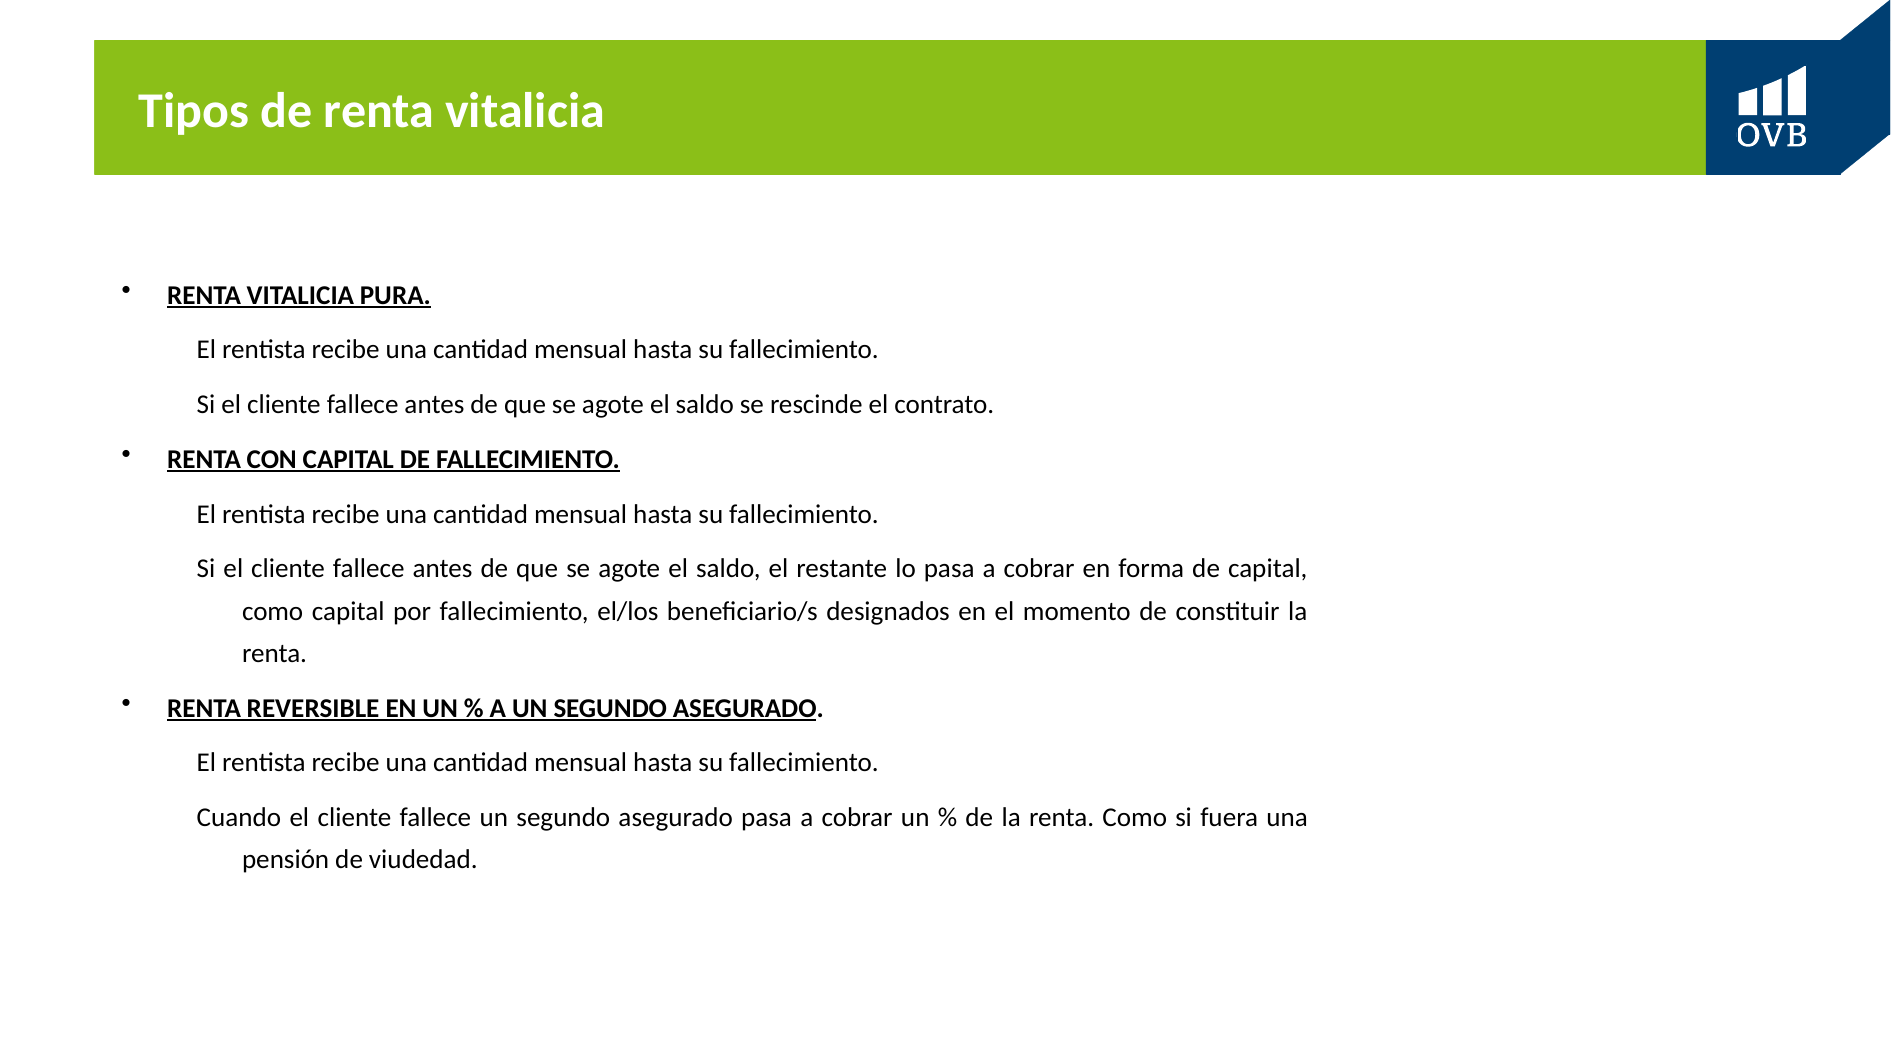

# Tipos de renta vitalicia
RENTA VITALICIA PURA.
El rentista recibe una cantidad mensual hasta su fallecimiento.
Si el cliente fallece antes de que se agote el saldo se rescinde el contrato.
RENTA CON CAPITAL DE FALLECIMIENTO.
El rentista recibe una cantidad mensual hasta su fallecimiento.
Si el cliente fallece antes de que se agote el saldo, el restante lo pasa a cobrar en forma de capital, como capital por fallecimiento, el/los beneficiario/s designados en el momento de constituir la renta.
RENTA REVERSIBLE EN UN % A UN SEGUNDO ASEGURADO.
El rentista recibe una cantidad mensual hasta su fallecimiento.
Cuando el cliente fallece un segundo asegurado pasa a cobrar un % de la renta. Como si fuera una pensión de viudedad.